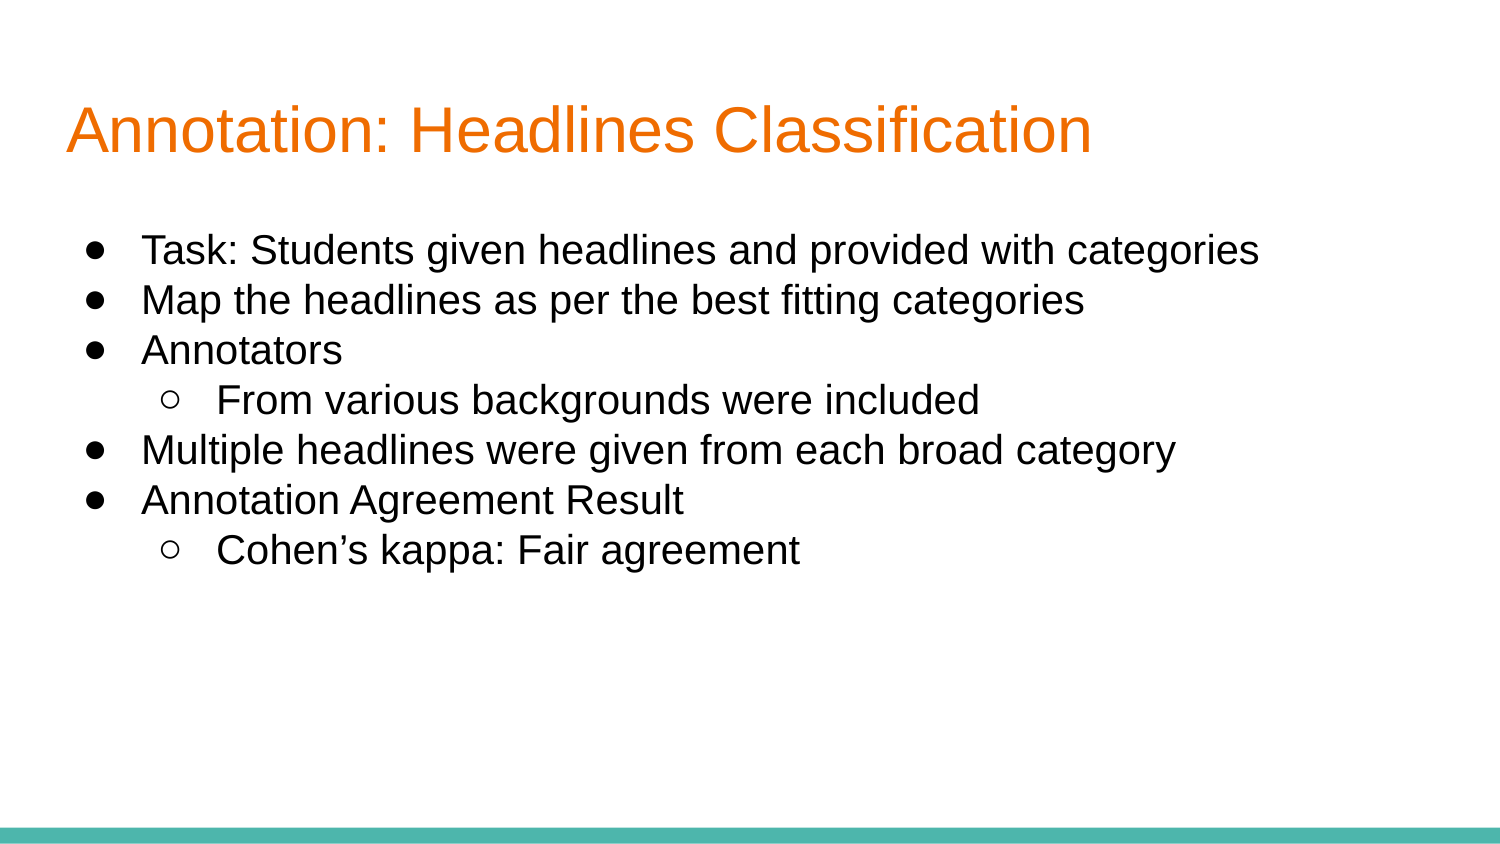

# Annotation: Headlines Classification
Task: Students given headlines and provided with categories
Map the headlines as per the best fitting categories
Annotators
From various backgrounds were included
Multiple headlines were given from each broad category
Annotation Agreement Result
Cohen’s kappa: Fair agreement